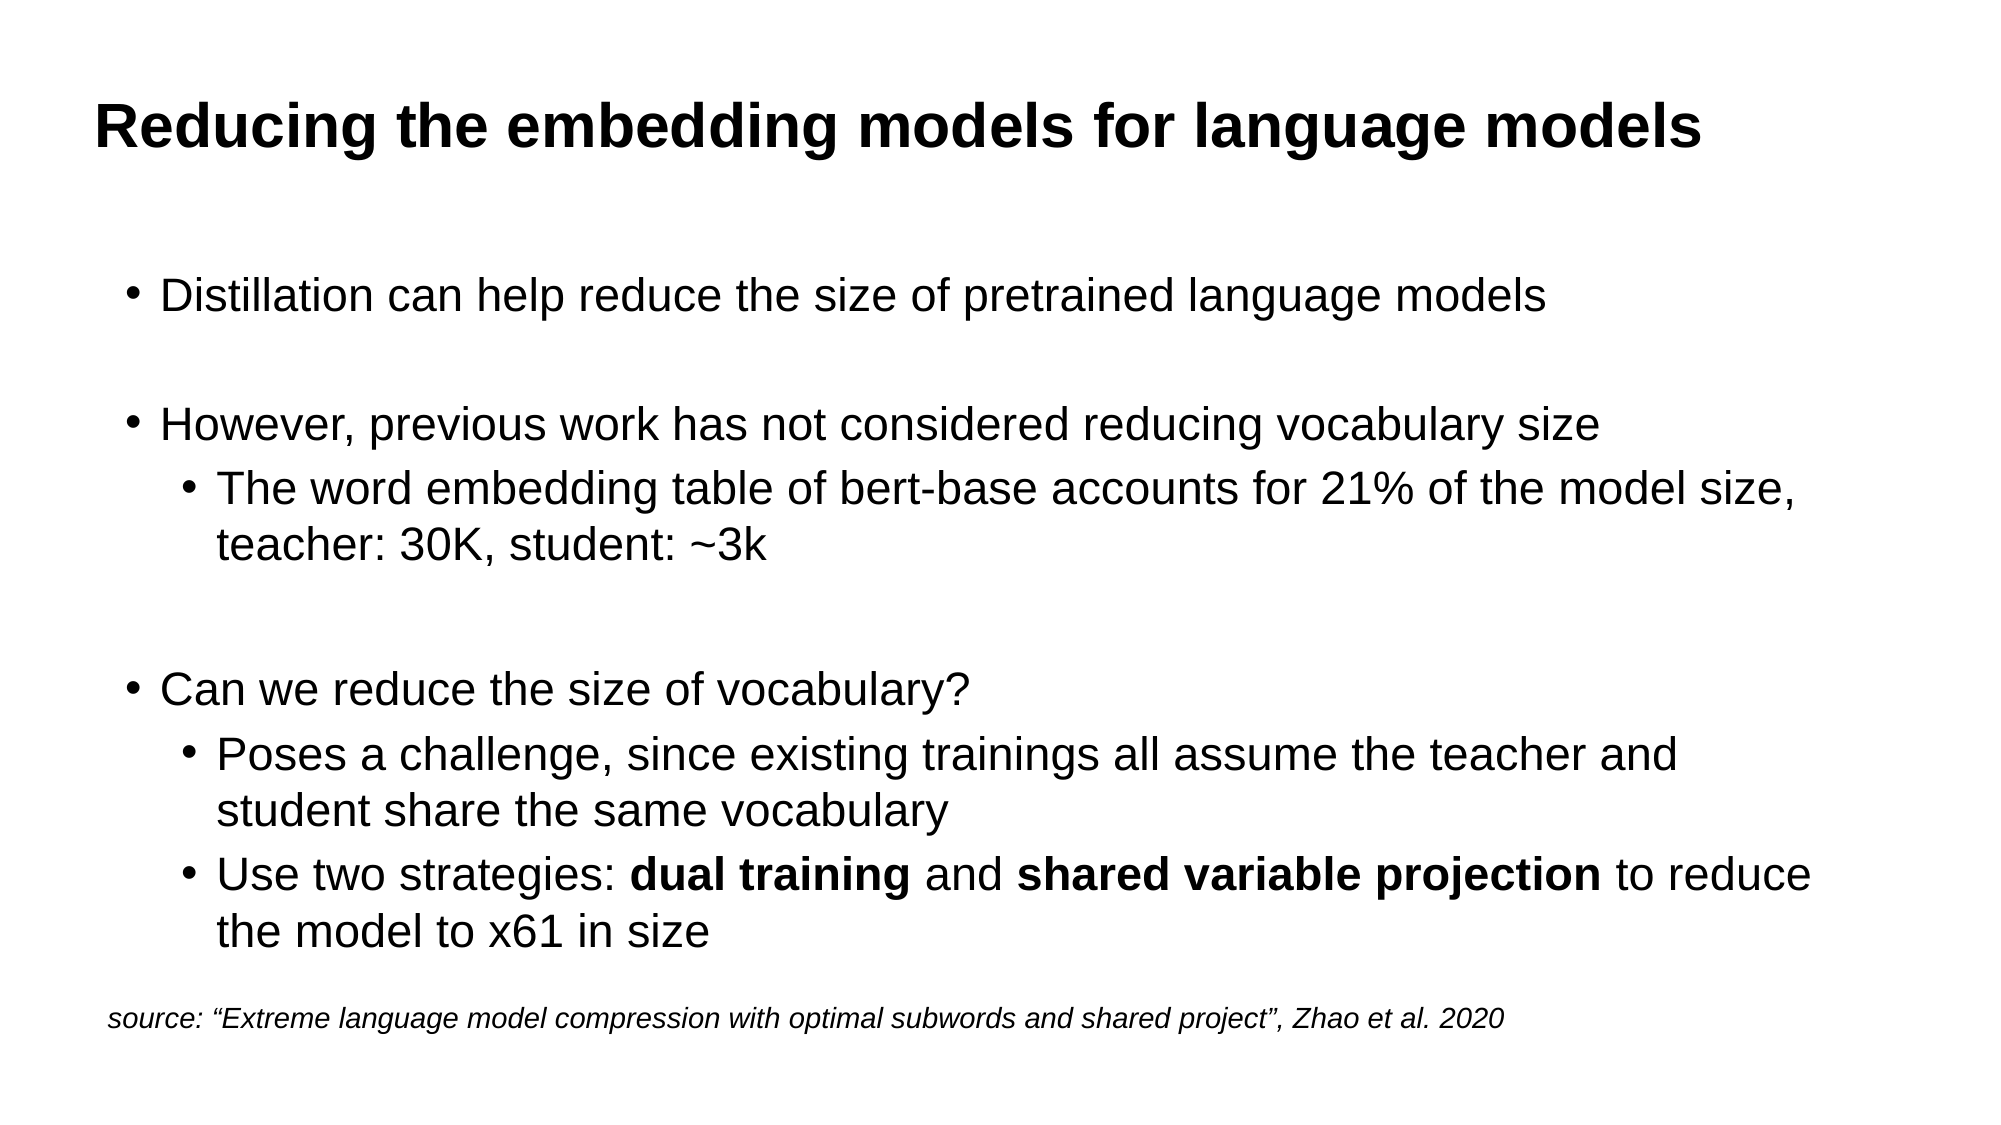

Reducing the embedding models for language models
Distillation can help reduce the size of pretrained language models

However, previous work has not considered reducing vocabulary size
The word embedding table of bert-base accounts for 21% of the model size, teacher: 30K, student: ~3k

Can we reduce the size of vocabulary?
Poses a challenge, since existing trainings all assume the teacher and student share the same vocabulary
Use two strategies: dual training and shared variable projection to reduce the model to x61 in size
source: “Extreme language model compression with optimal subwords and shared project”, Zhao et al. 2020